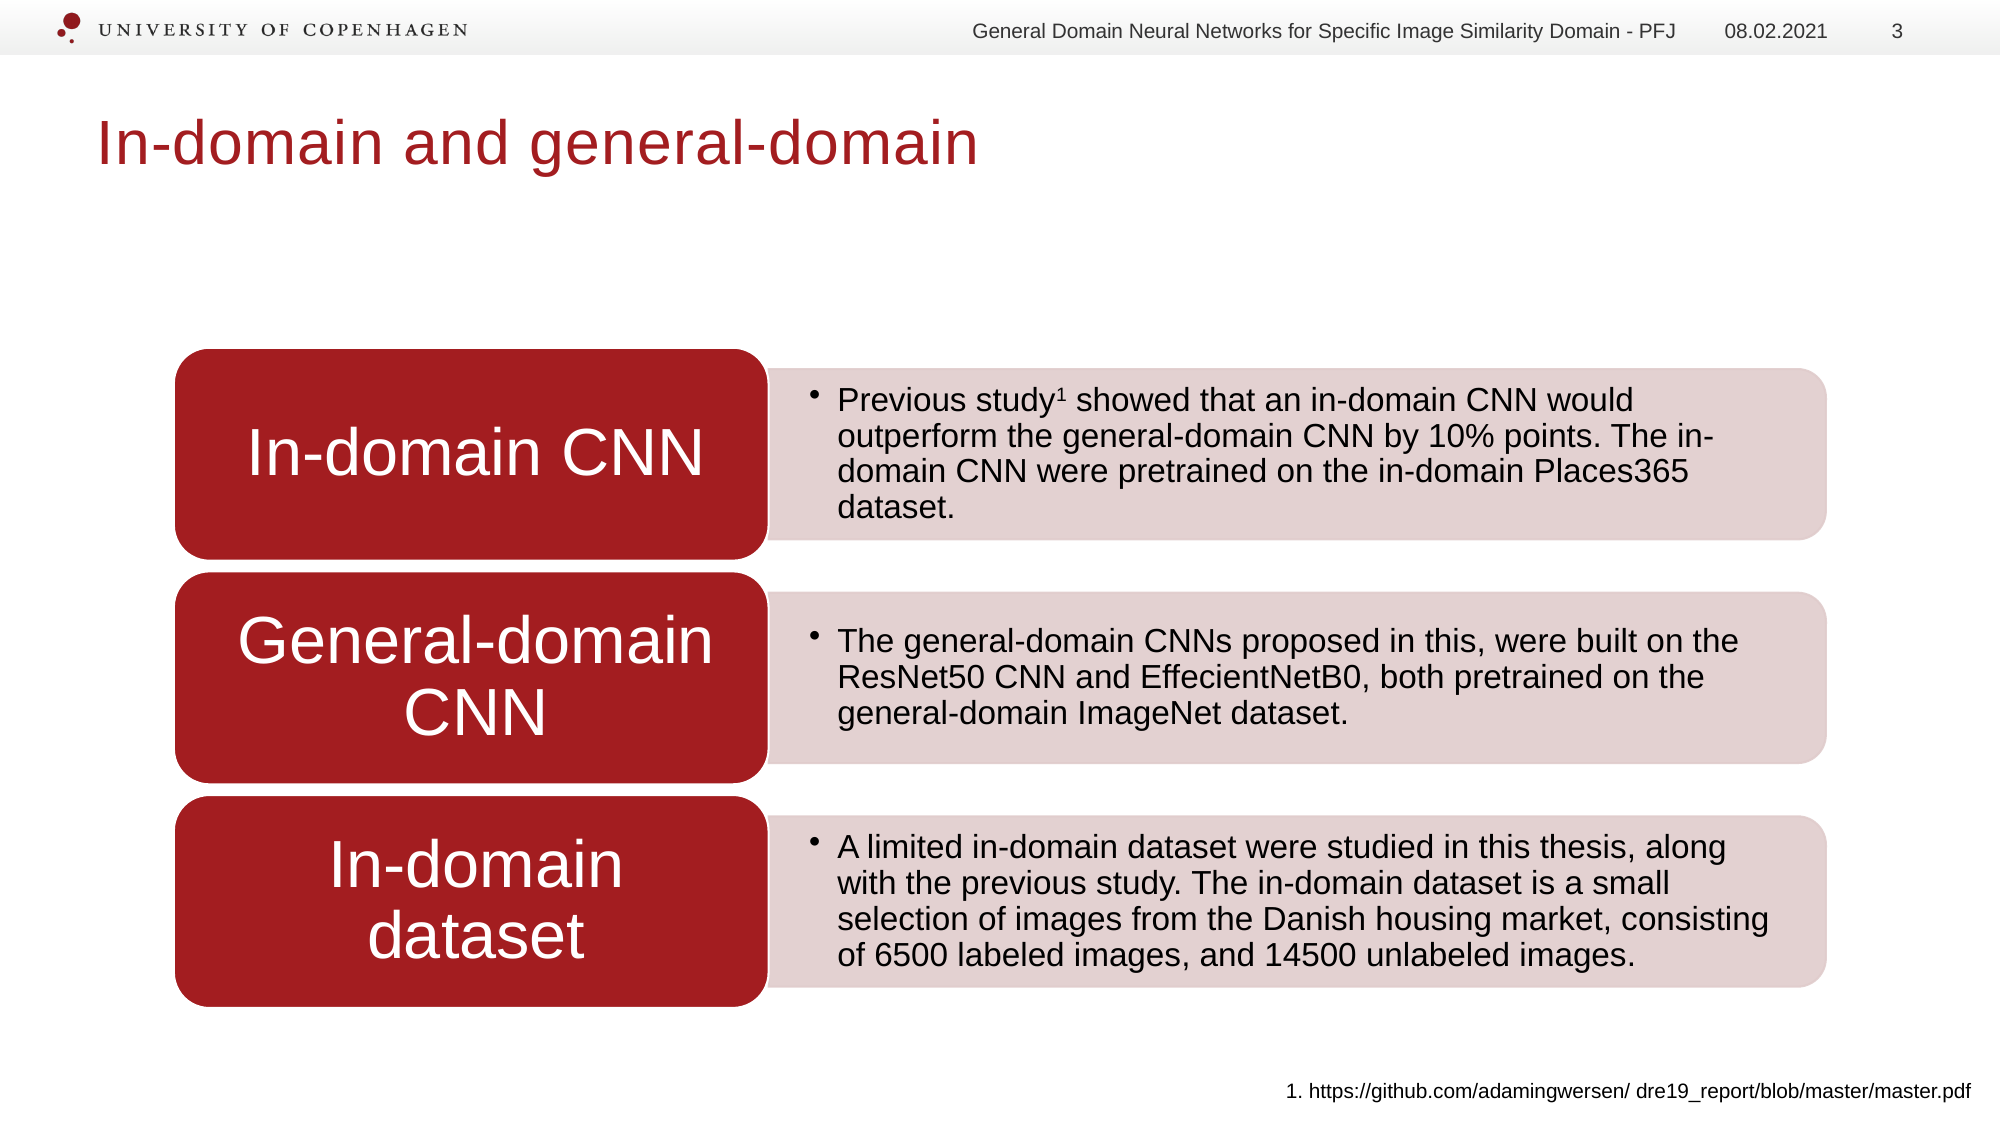

General Domain Neural Networks for Speciﬁc Image Similarity Domain - PFJ
08.02.2021
3
# In-domain and general-domain
Previous study1 showed that an in-domain CNN would outperform the general-domain CNN by 10% points. The in-domain CNN were pretrained on the in-domain Places365 dataset.
In-domain CNN
The general-domain CNNs proposed in this, were built on the ResNet50 CNN and EffecientNetB0, both pretrained on the general-domain ImageNet dataset.
General-domain CNN
A limited in-domain dataset were studied in this thesis, along with the previous study. The in-domain dataset is a small selection of images from the Danish housing market, consisting of 6500 labeled images, and 14500 unlabeled images.
In-domain dataset
1. https://github.com/adamingwersen/ dre19_report/blob/master/master.pdf